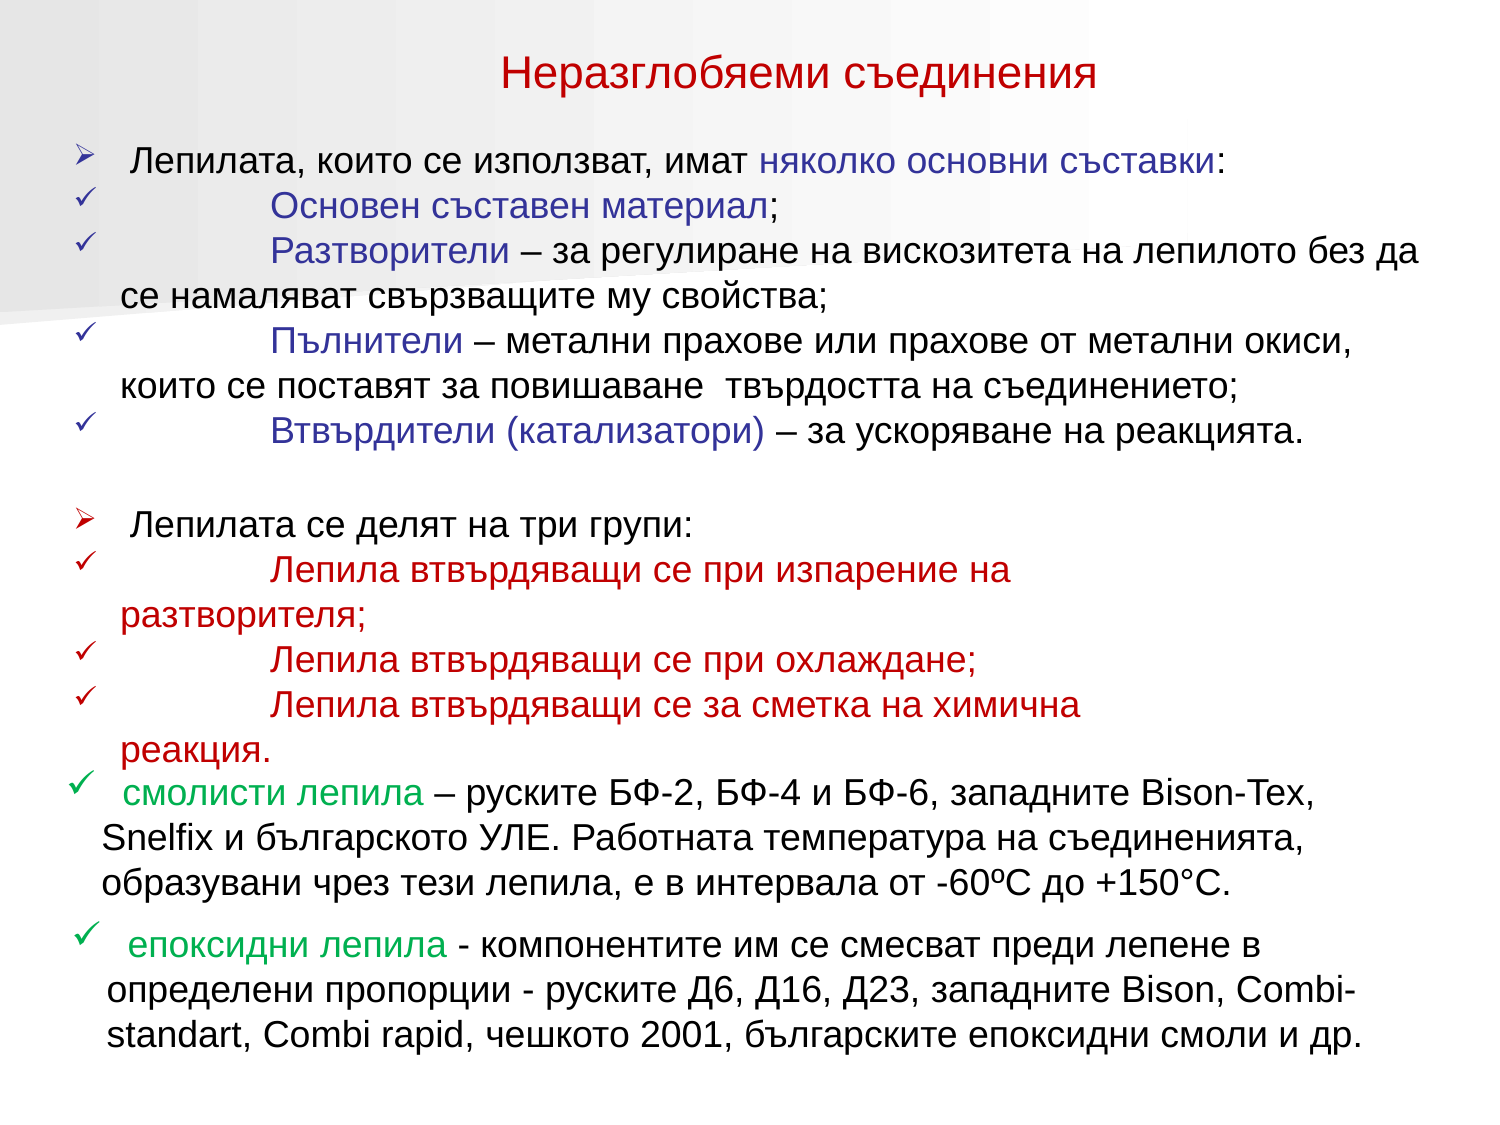

Неразглобяеми съединения
  Лепилата, които се използват, имат няколко основни съставки:
	Основен съставен материал;
	Разтворители – за регулиране на вискозитета на лепилото без да се намаляват свързващите му свойства;
	Пълнители – метални прахове или прахове от метални окиси, които се поставят за повишаване  твърдостта на съединението;
	Втвърдители (катализатори) – за ускоряване на реакцията.
  Лепилата се делят на три групи:
	Лепила втвърдяващи се при изпарение на разтворителя;
	Лепила втвърдяващи се при охлаждане;
	Лепила втвърдяващи се за сметка на химична реакция.
  смолисти лепила – руските БФ-2, БФ-4 и БФ-6, западните Bison-Tex, Snelfix и българското УЛЕ. Работната температура на съединенията, образувани чрез тези лепила, е в интервала от -60ºС до +150°С.
  епоксидни лепила - компонентите им се смесват преди лепене в определени пропорции - руските Д6, Д16, Д23, западните Bison, Combi-standart, Combi rapid, чешкото 2001, българските епоксидни смоли и др.